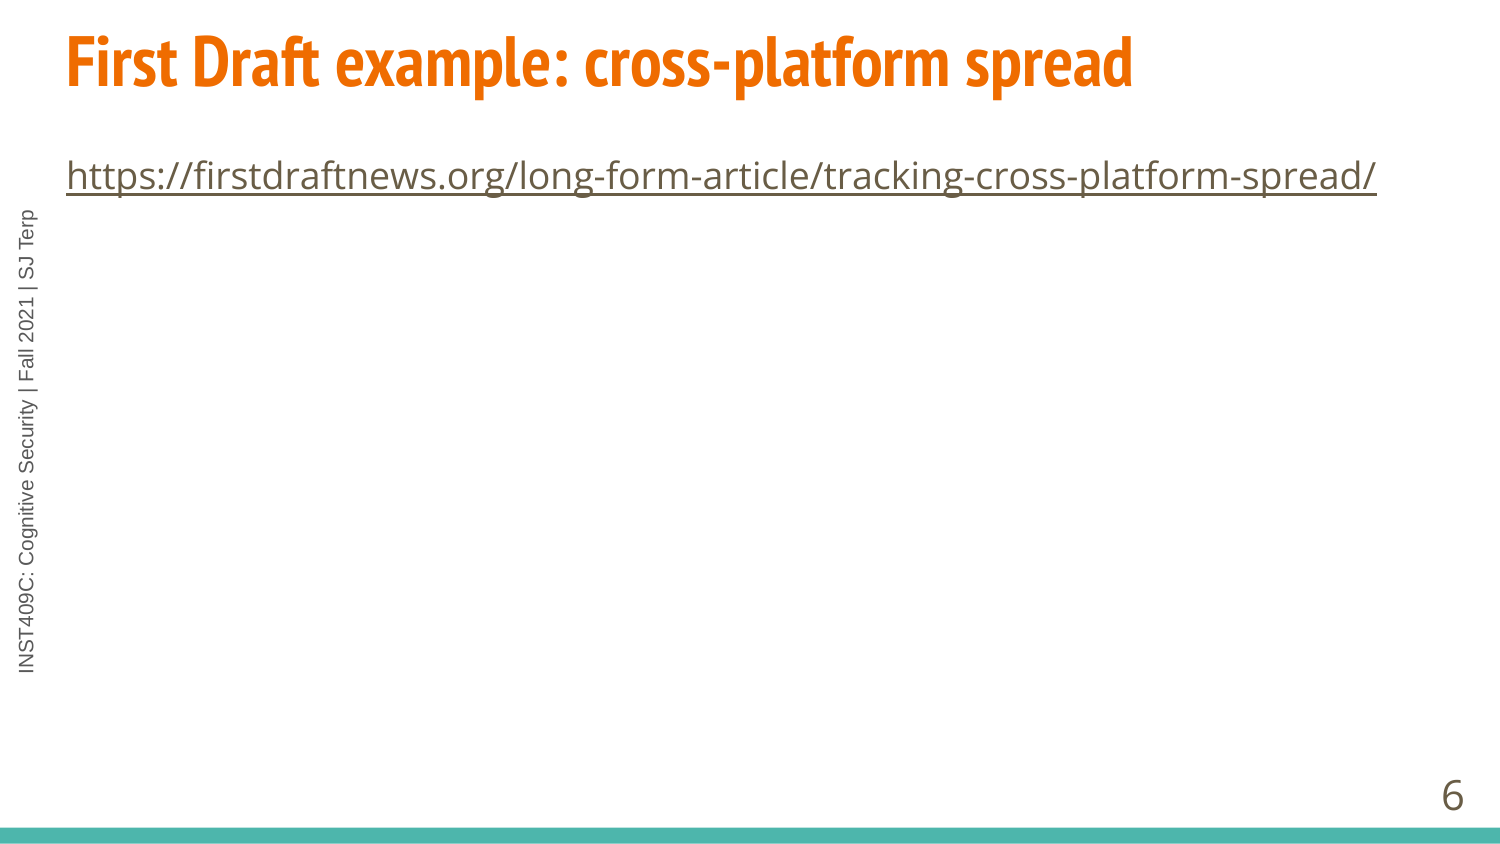

# First Draft example: cross-platform spread
https://firstdraftnews.org/long-form-article/tracking-cross-platform-spread/
6